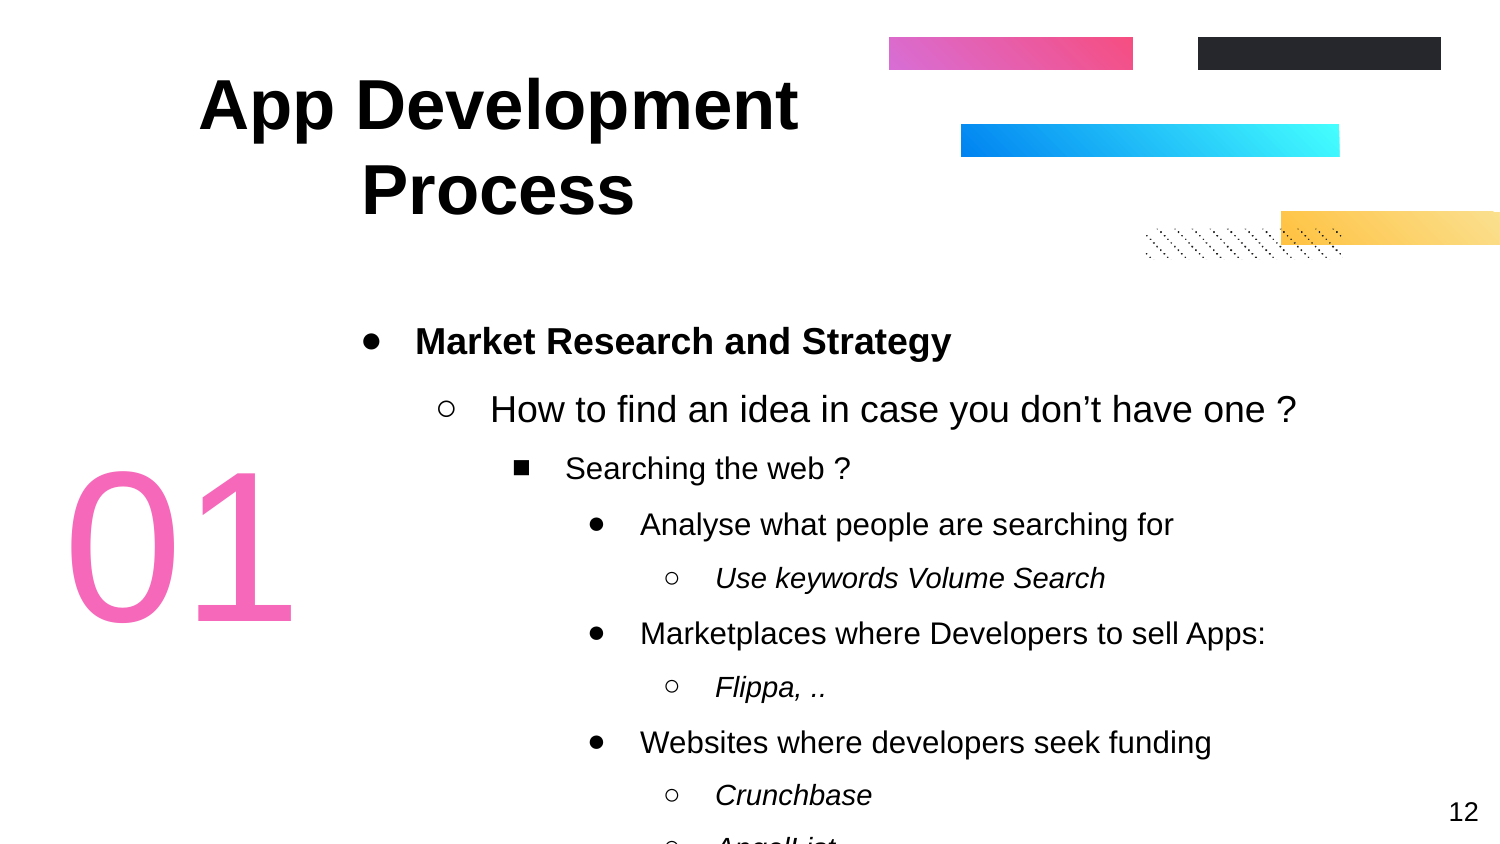

# App Development Process
Market Research and Strategy
How to find an idea in case you don’t have one ?
Searching the web ?
Analyse what people are searching for
Use keywords Volume Search
Marketplaces where Developers to sell Apps:
Flippa, ..
Websites where developers seek funding
Crunchbase
AngelList
..
01
12